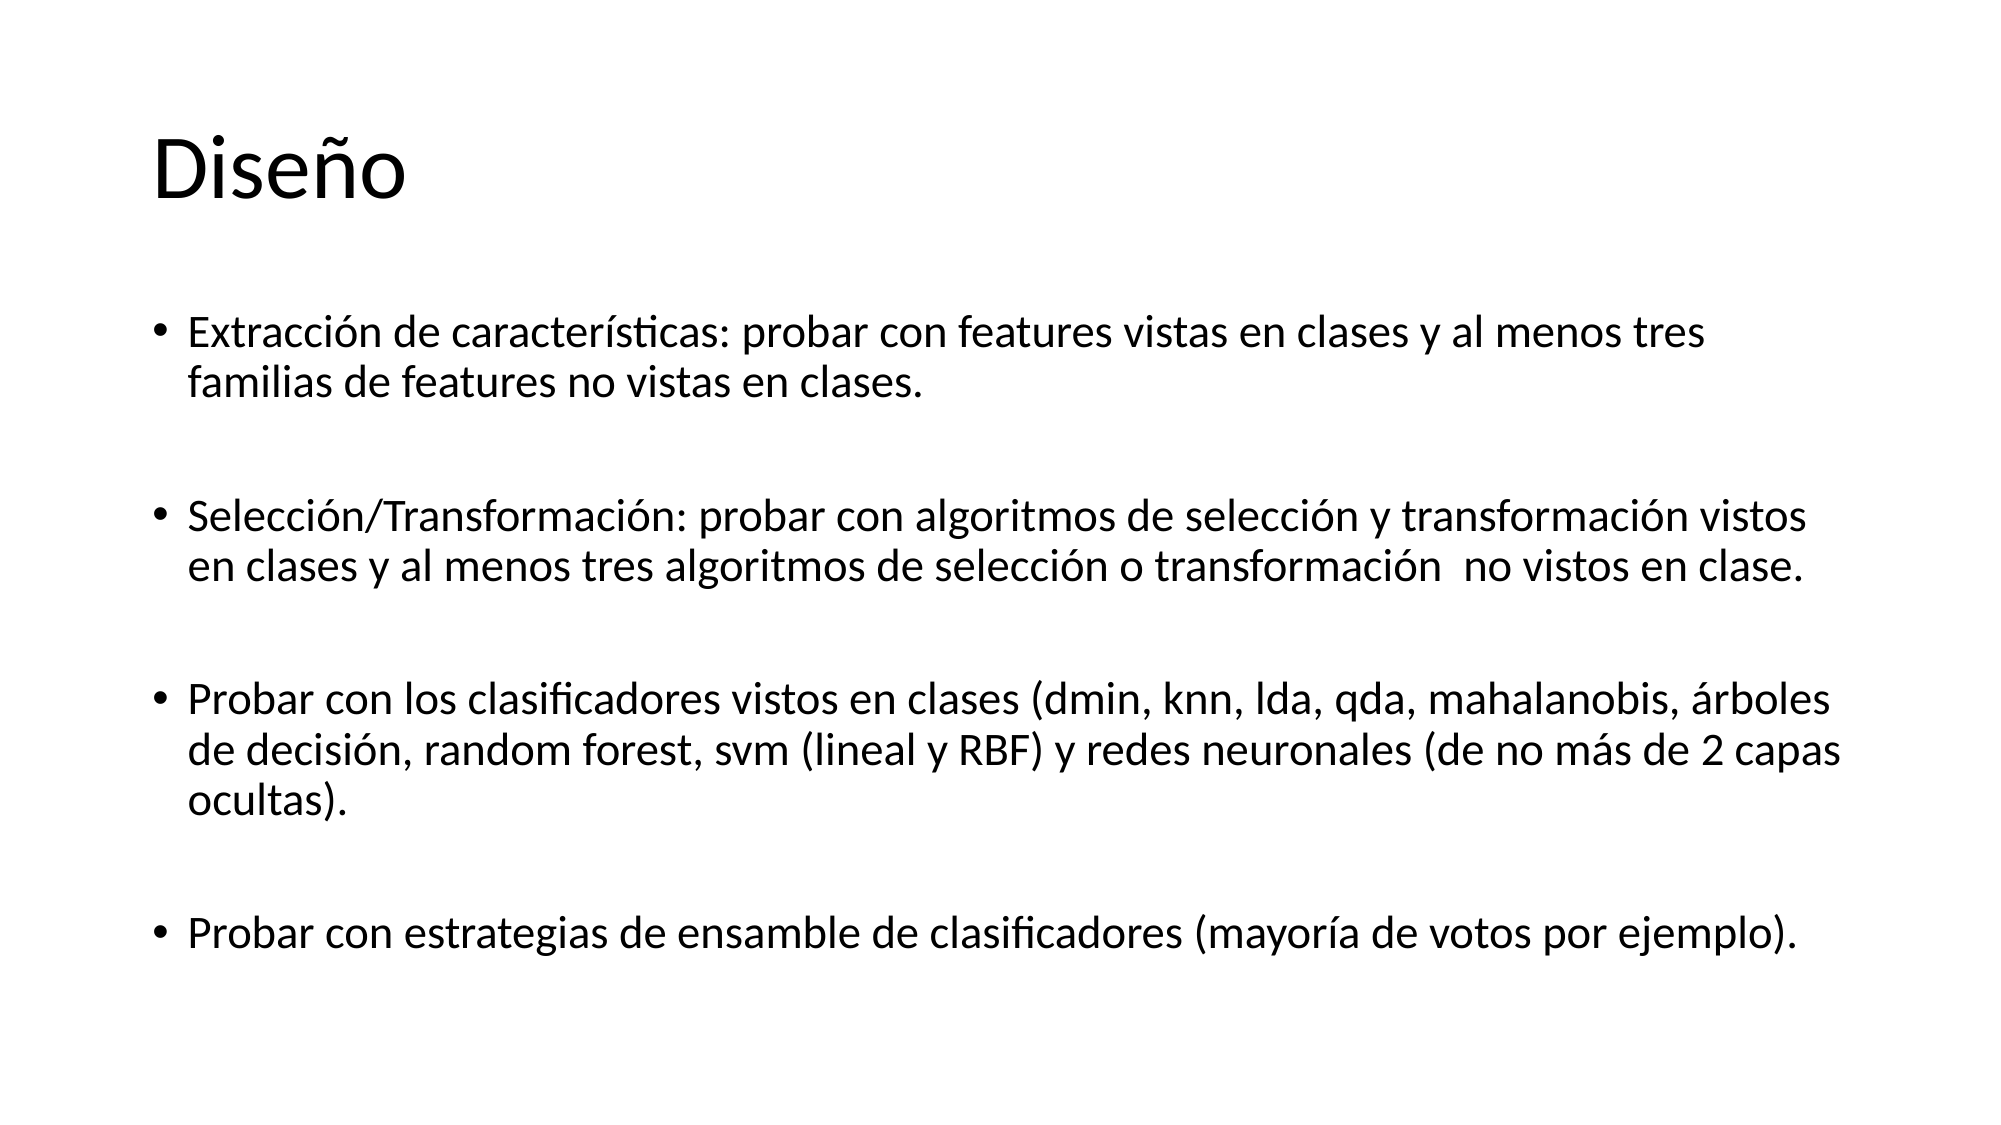

# Diseño
Extracción de características: probar con features vistas en clases y al menos tres familias de features no vistas en clases.

Selección/Transformación: probar con algoritmos de selección y transformación vistos en clases y al menos tres algoritmos de selección o transformación  no vistos en clase.

Probar con los clasificadores vistos en clases (dmin, knn, lda, qda, mahalanobis, árboles de decisión, random forest, svm (lineal y RBF) y redes neuronales (de no más de 2 capas ocultas).

Probar con estrategias de ensamble de clasificadores (mayoría de votos por ejemplo).